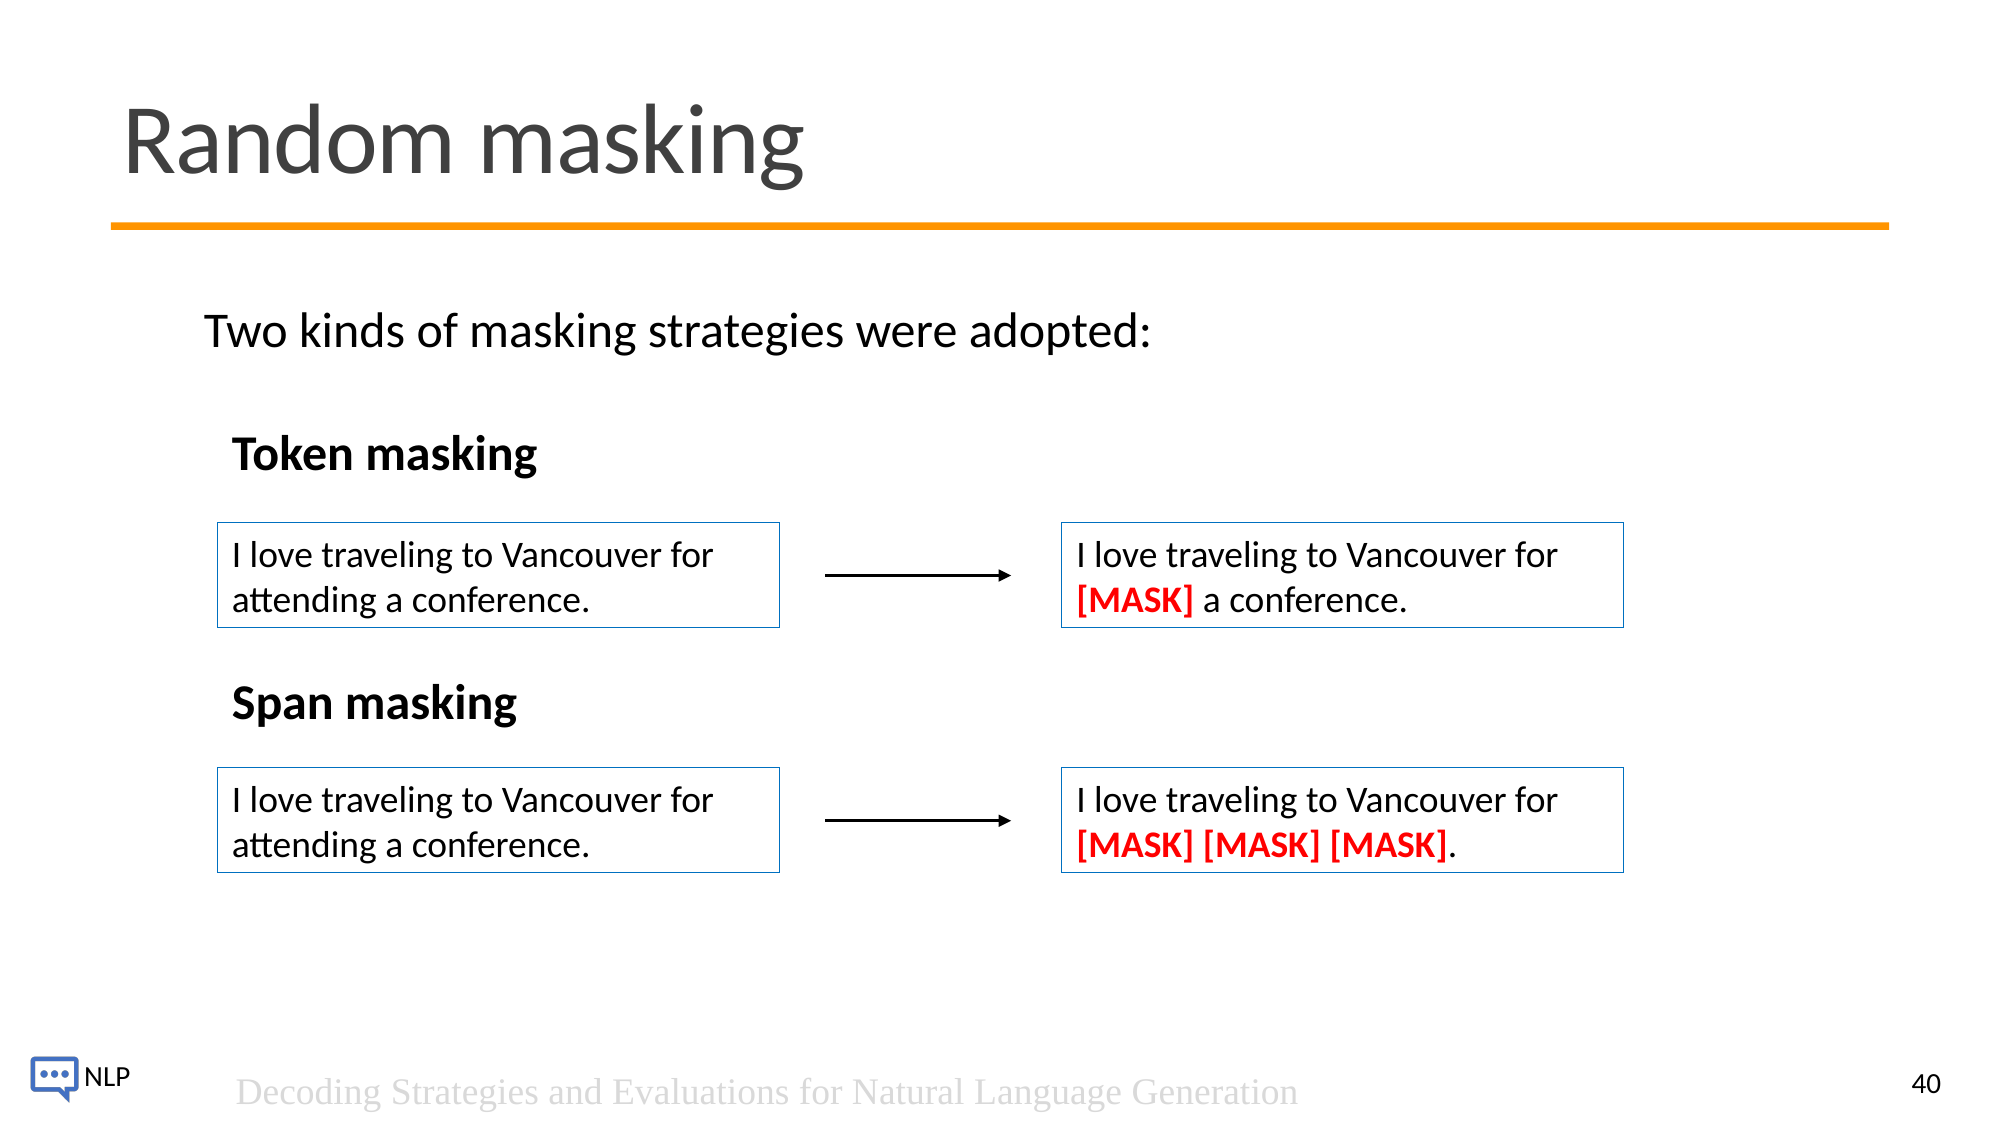

# Random masking
Two kinds of masking strategies were adopted:
Token masking
I love traveling to Vancouver for attending a conference.
I love traveling to Vancouver for [MASK] a conference.
Span masking
I love traveling to Vancouver for attending a conference.
I love traveling to Vancouver for [MASK] [MASK] [MASK].
40
Decoding Strategies and Evaluations for Natural Language Generation